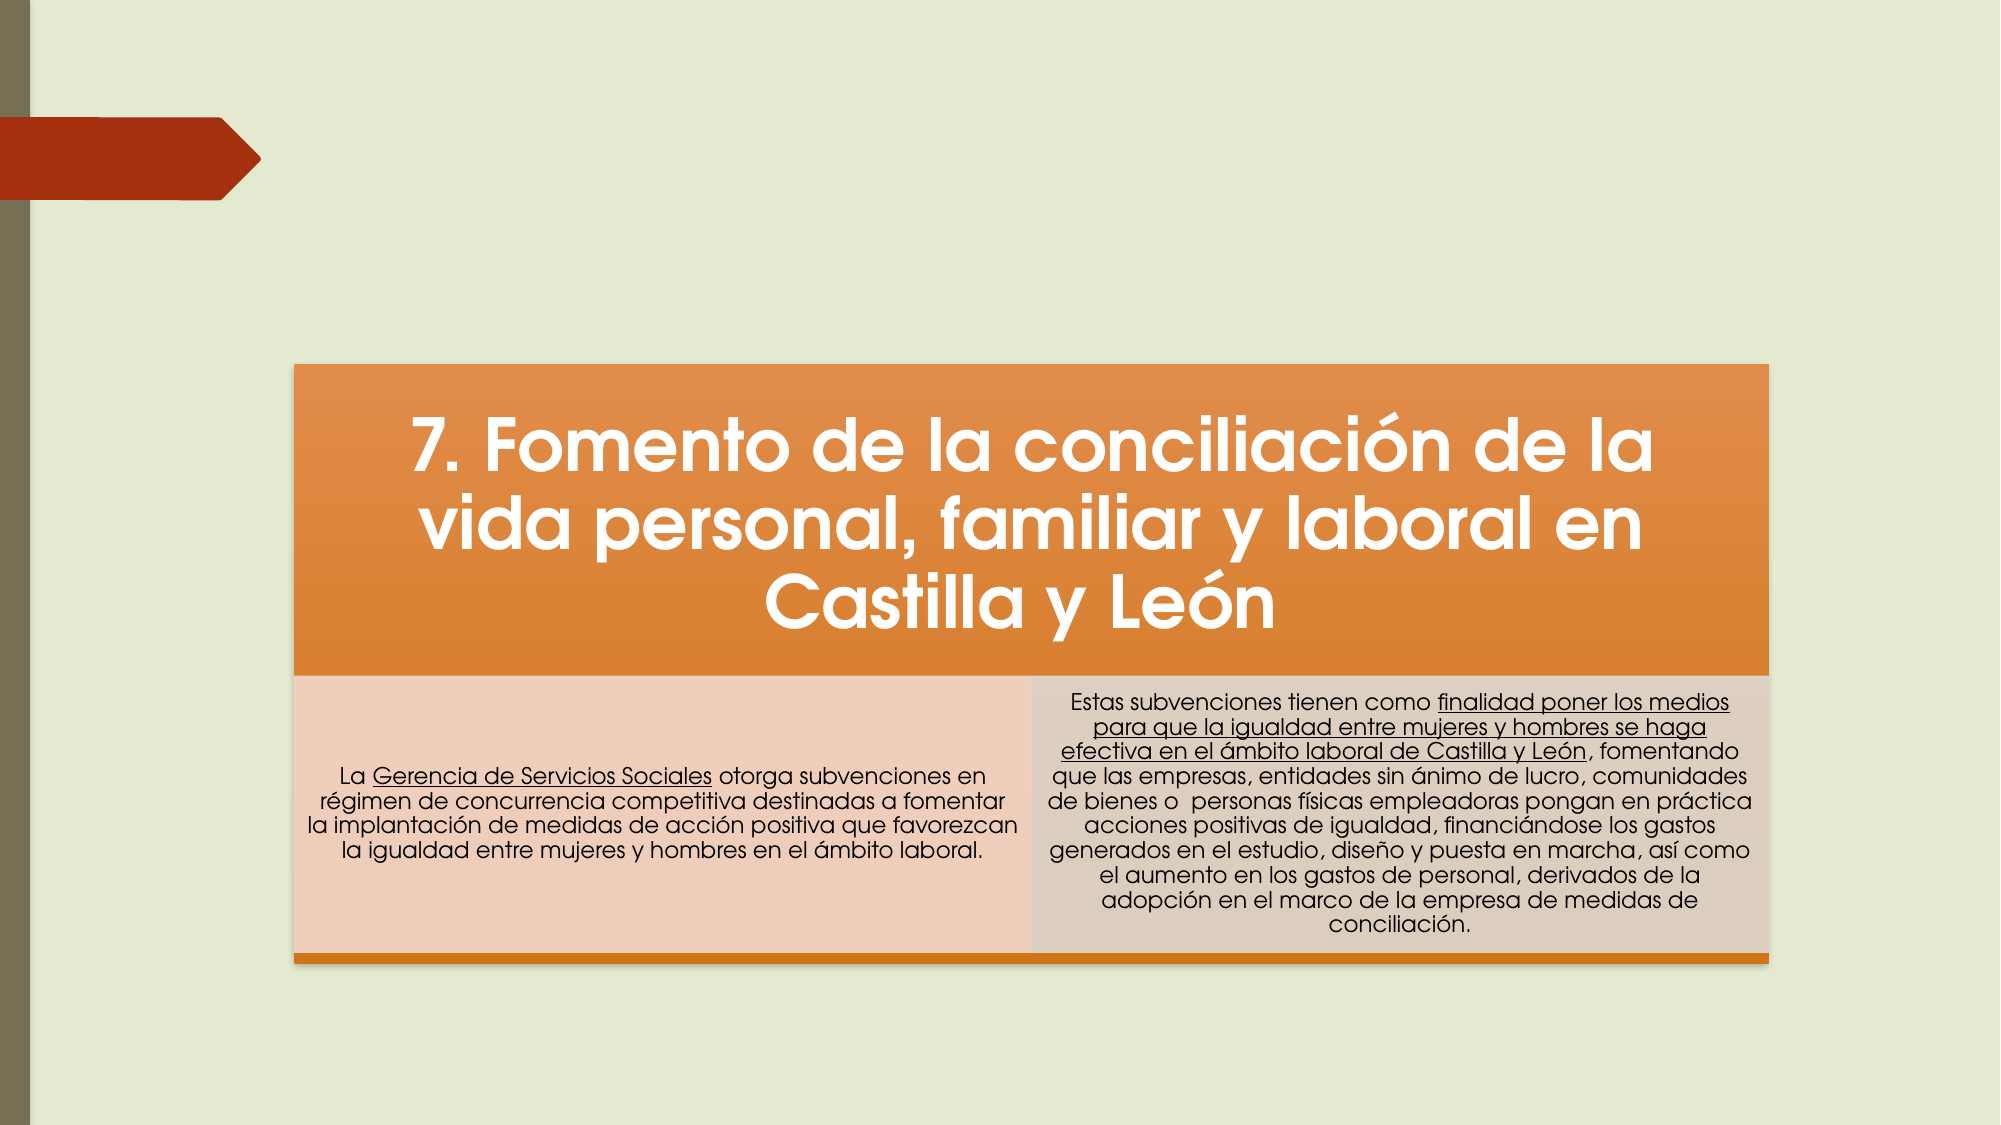

7. Fomento de la conciliación de la vida personal, familiar y laboral en Castilla y León
La Gerencia de Servicios Sociales otorga subvenciones en régimen de concurrencia competitiva destinadas a fomentar la implantación de medidas de acción positiva que favorezcan la igualdad entre mujeres y hombres en el ámbito laboral.
Estas subvenciones tienen como finalidad poner los medios para que la igualdad entre mujeres y hombres se haga efectiva en el ámbito laboral de Castilla y León, fomentando que las empresas, entidades sin ánimo de lucro, comunidades de bienes o  personas físicas empleadoras pongan en práctica acciones positivas de igualdad, financiándose los gastos generados en el estudio, diseño y puesta en marcha, así como el aumento en los gastos de personal, derivados de la adopción en el marco de la empresa de medidas de conciliación.